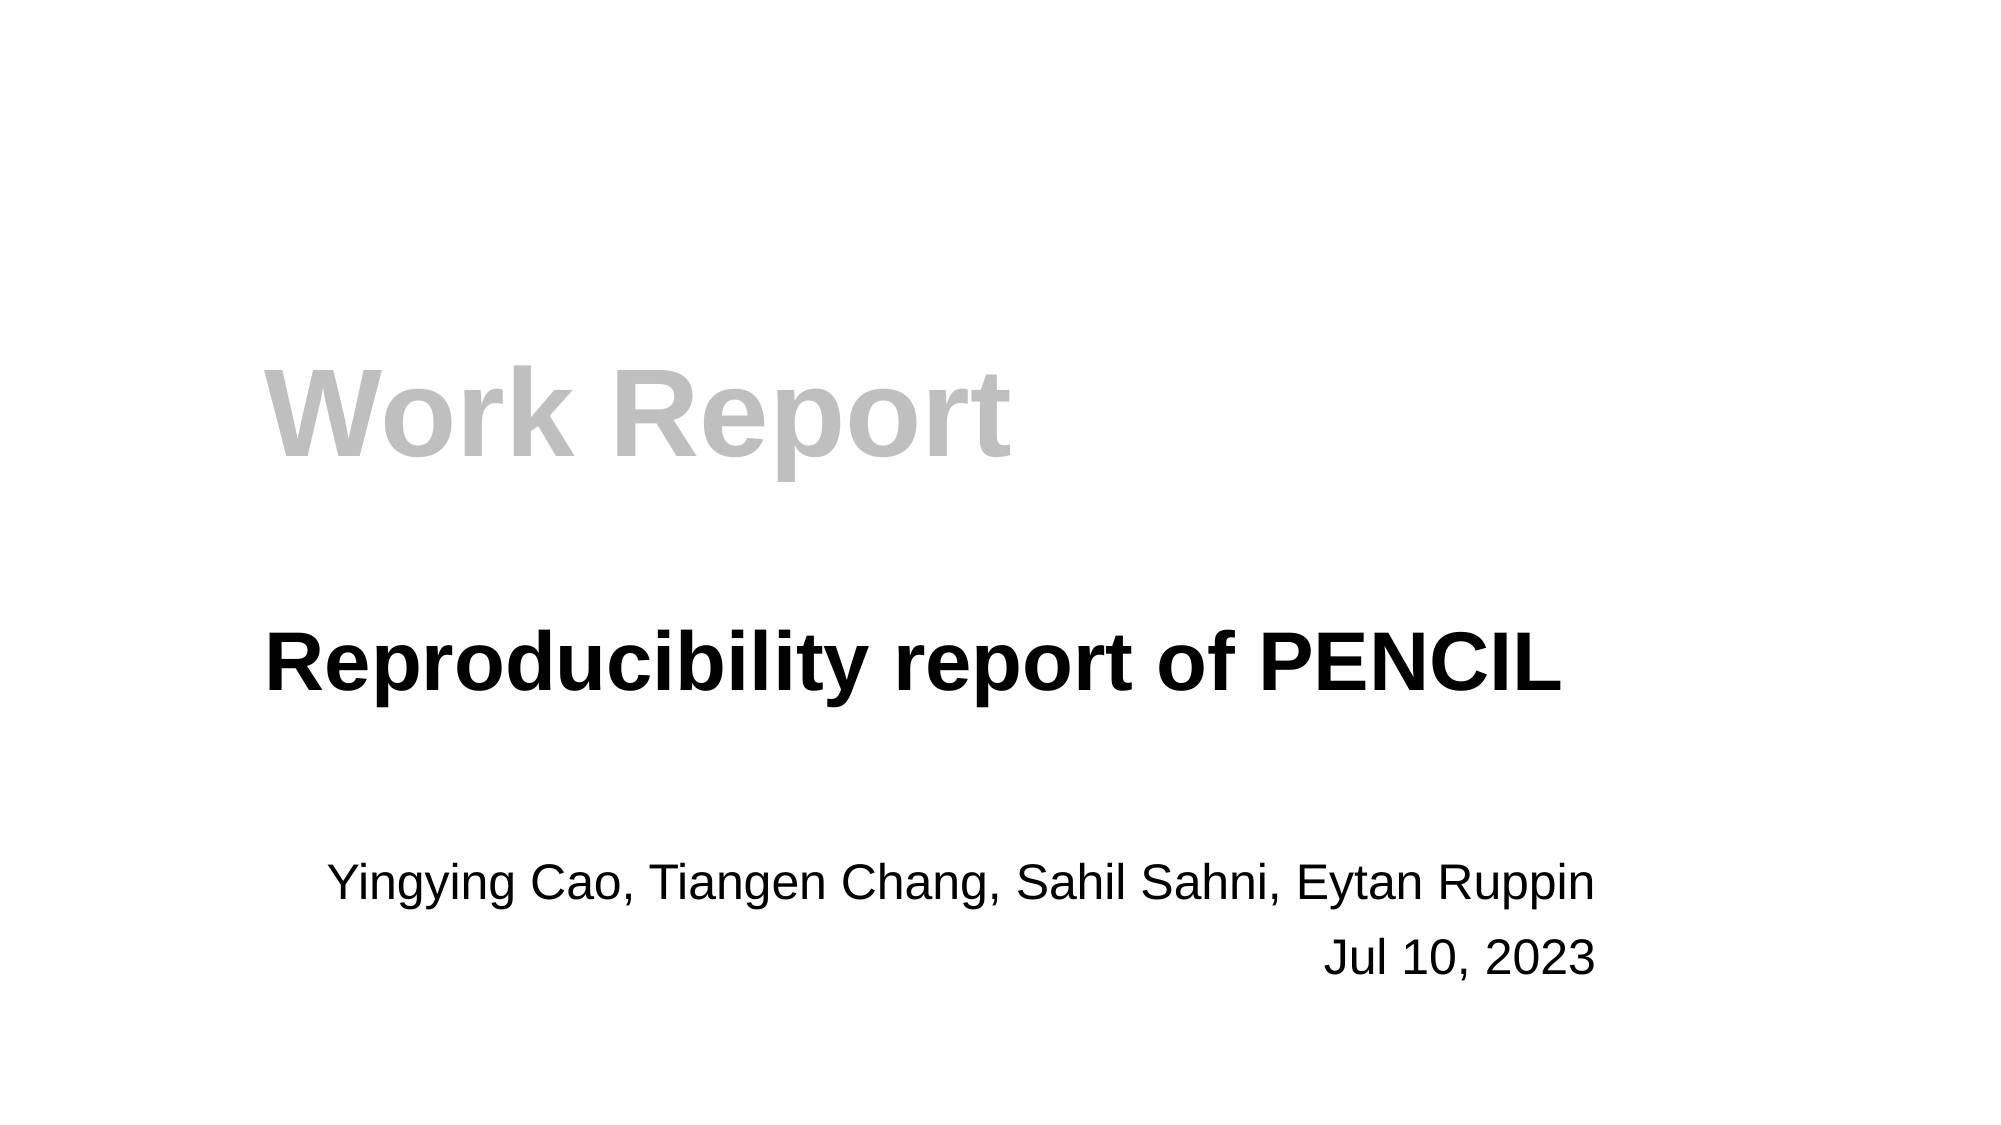

# Work Report Reproducibility report of PENCIL
Yingying Cao, Tiangen Chang, Sahil Sahni, Eytan Ruppin
Jul 10, 2023